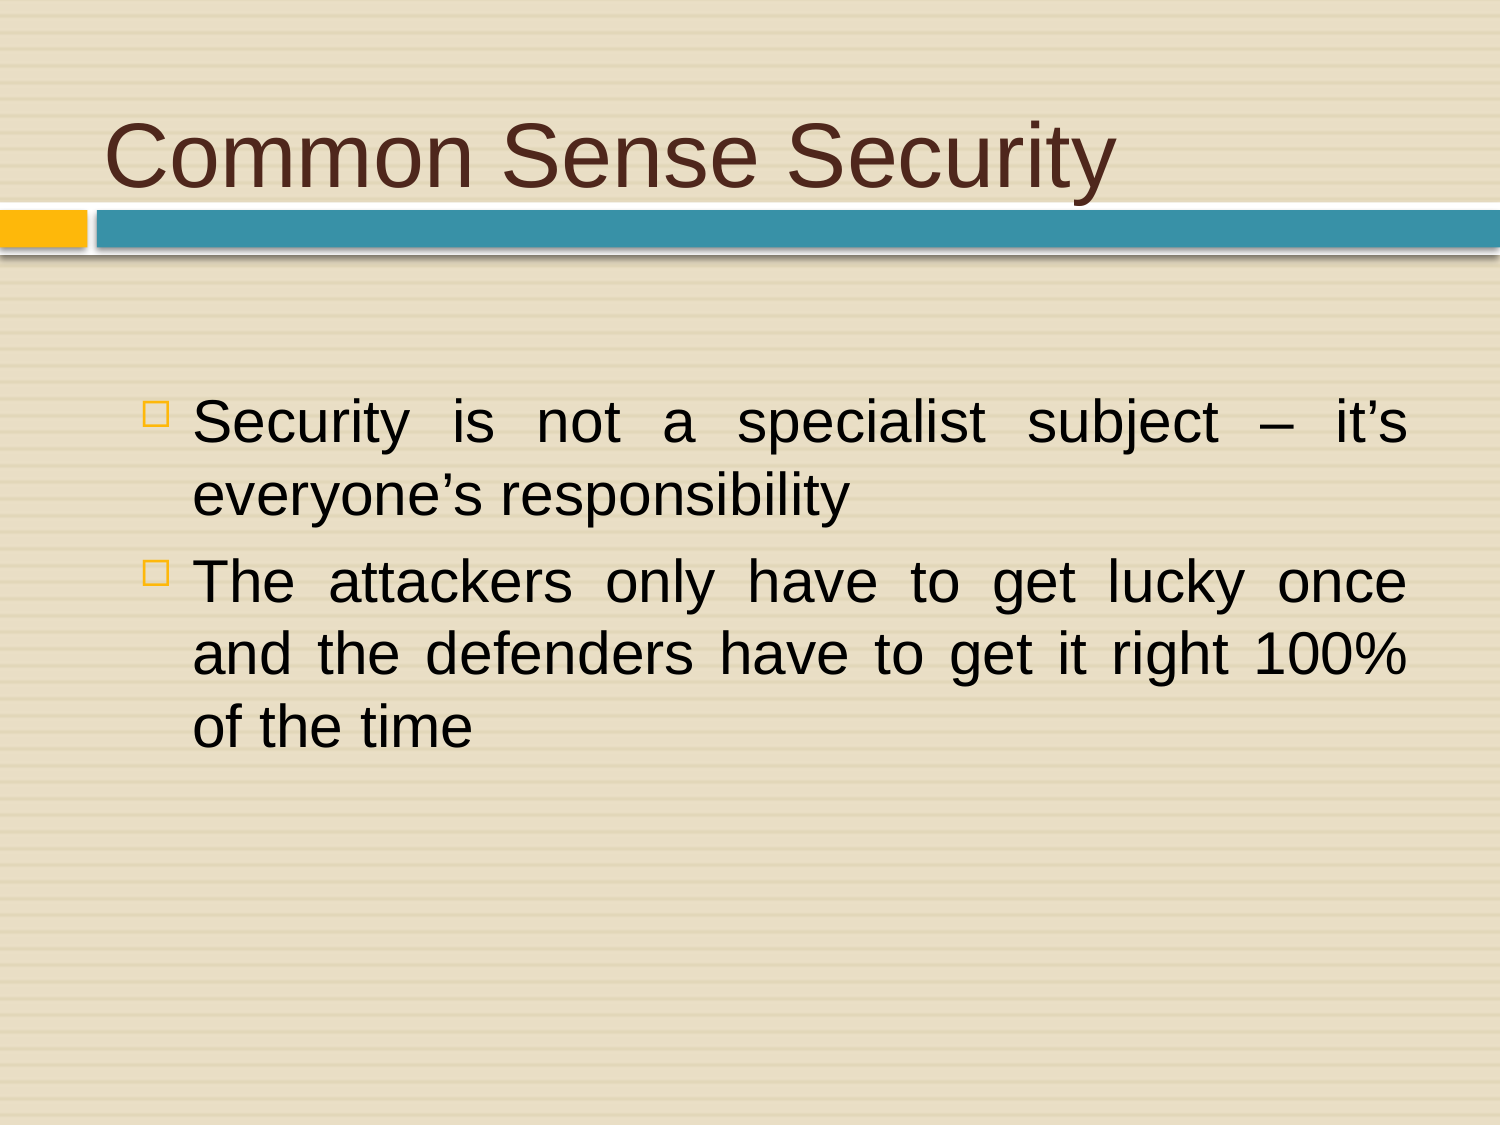

# Common Sense Security
Security is not a specialist subject – it’s everyone’s responsibility
The attackers only have to get lucky once and the defenders have to get it right 100% of the time